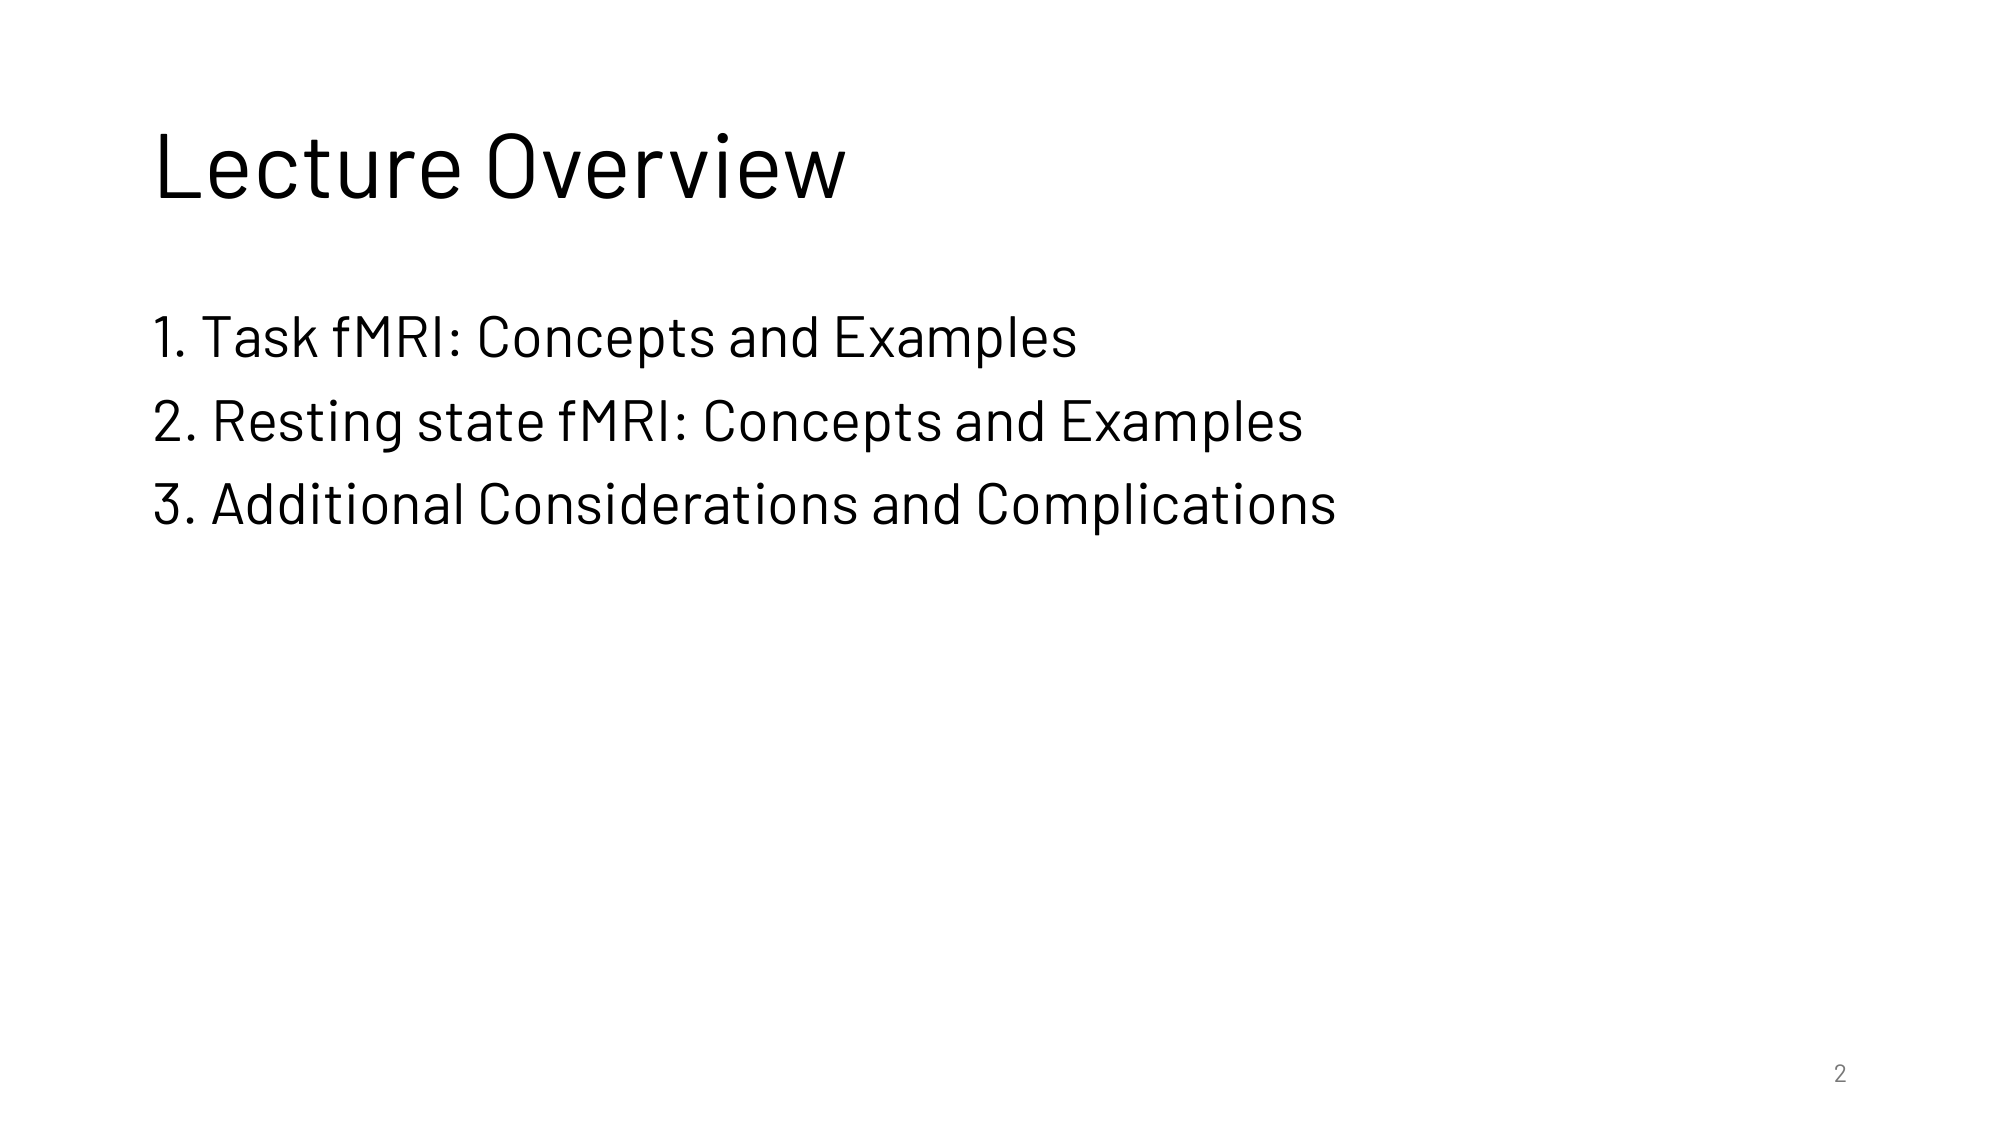

# Lecture Overview
1. Task fMRI: Concepts and Examples
2. Resting state fMRI: Concepts and Examples
3. Additional Considerations and Complications
2